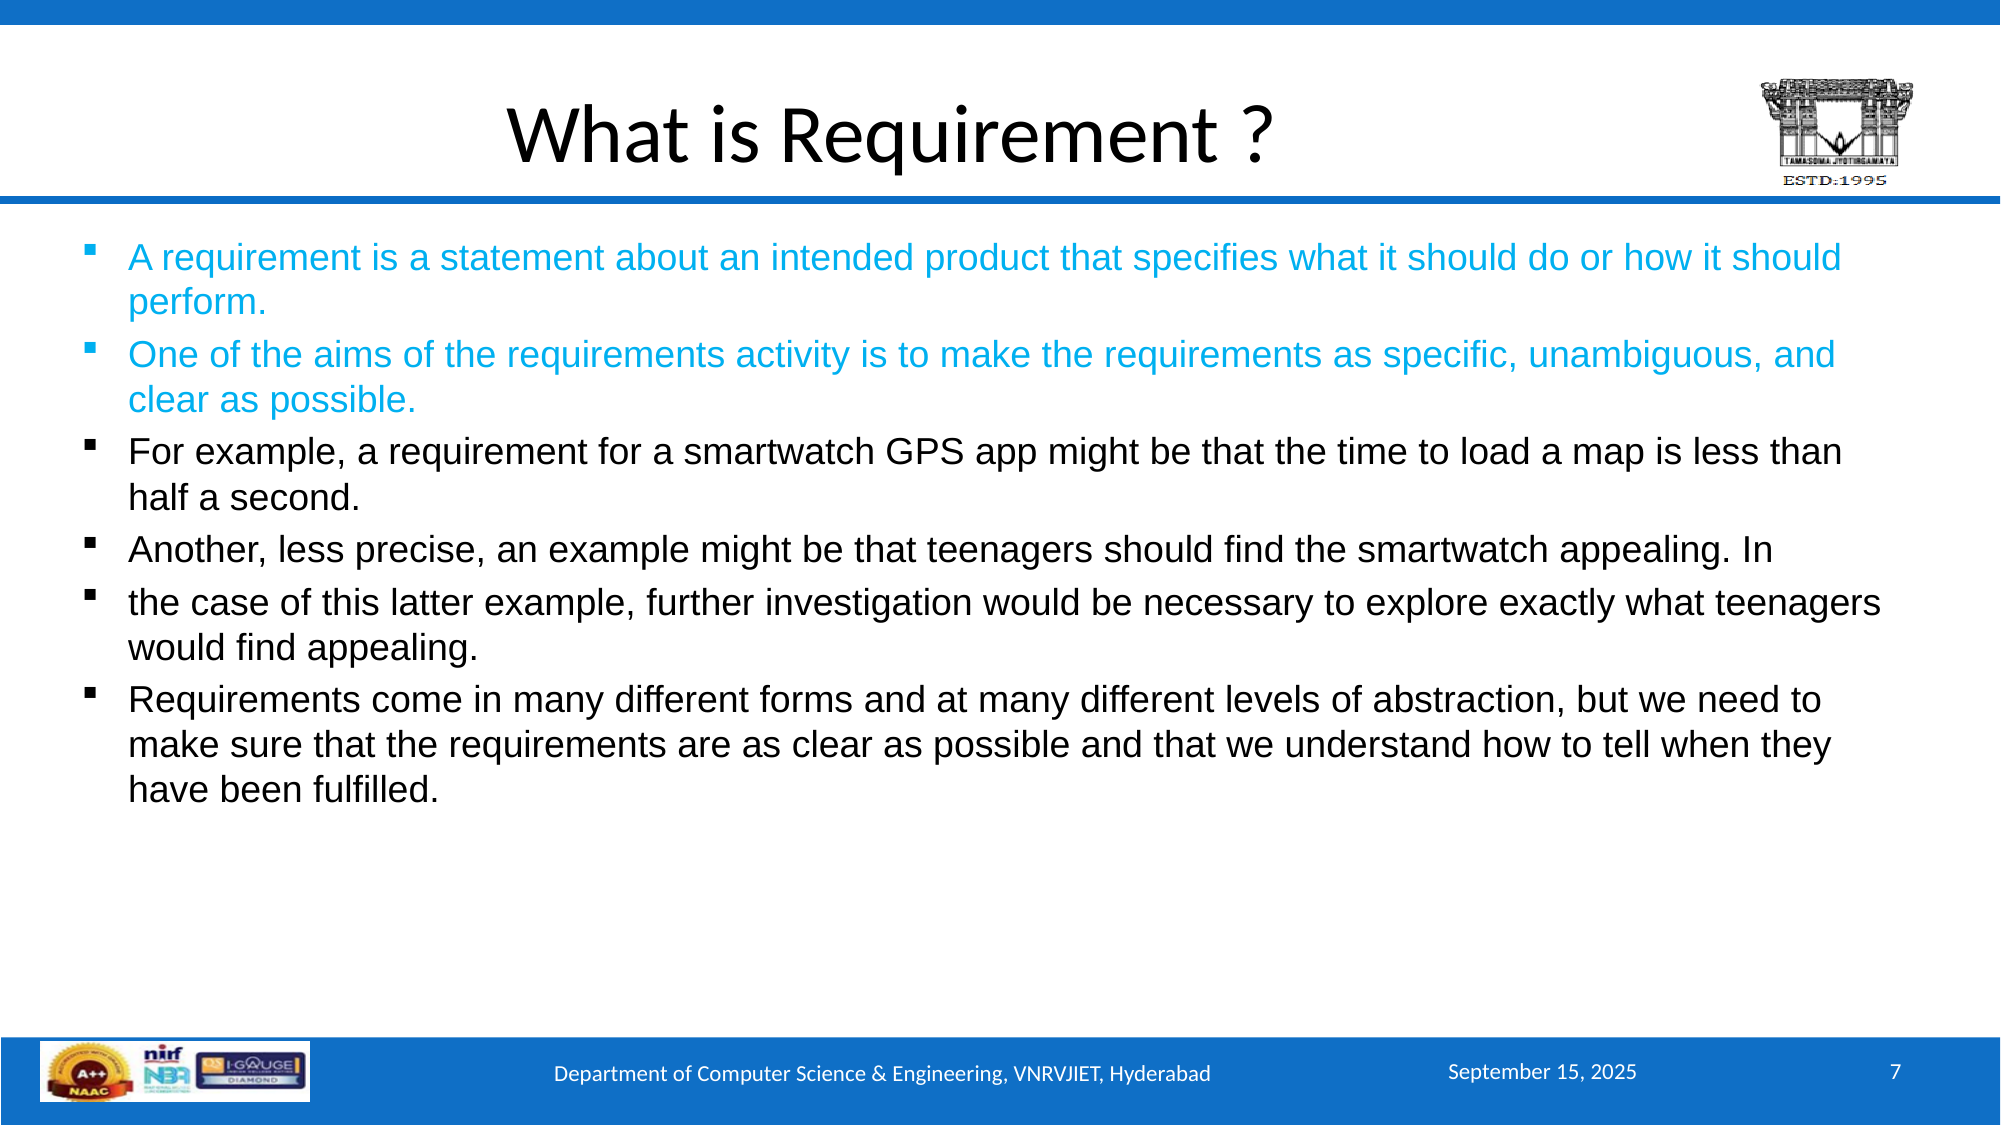

# What is Requirement ?
A requirement is a statement about an intended product that specifies what it should do or how it should perform.
One of the aims of the requirements activity is to make the requirements as specific, unambiguous, and clear as possible.
For example, a requirement for a smartwatch GPS app might be that the time to load a map is less than half a second.
Another, less precise, an example might be that teenagers should find the smartwatch appealing. In
the case of this latter example, further investigation would be necessary to explore exactly what teenagers would find appealing.
Requirements come in many different forms and at many different levels of abstraction, but we need to make sure that the requirements are as clear as possible and that we understand how to tell when they have been fulfilled.
September 15, 2025
7
Department of Computer Science & Engineering, VNRVJIET, Hyderabad